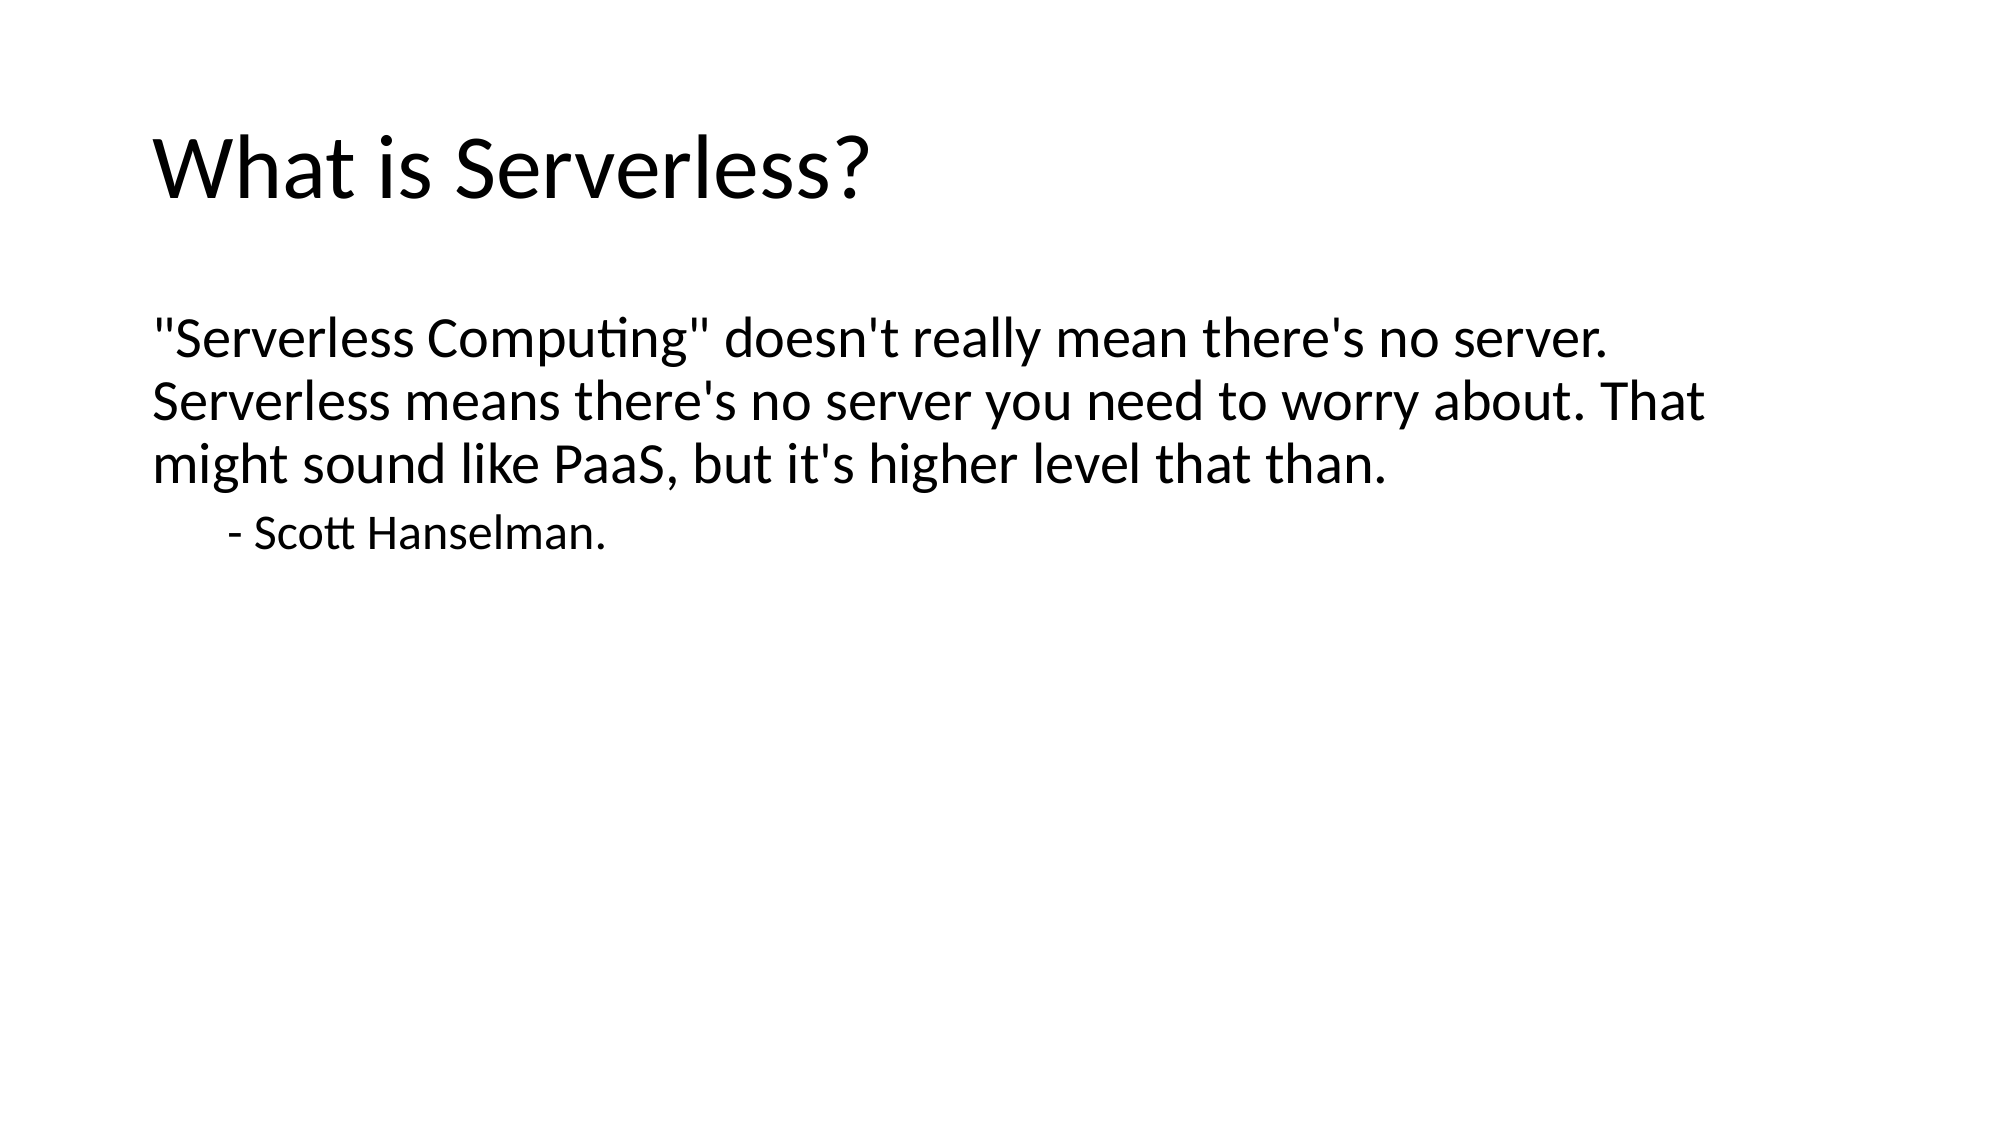

# What is Serverless?
"Serverless Computing" doesn't really mean there's no server. Serverless means there's no server you need to worry about. That might sound like PaaS, but it's higher level that than.
- Scott Hanselman.